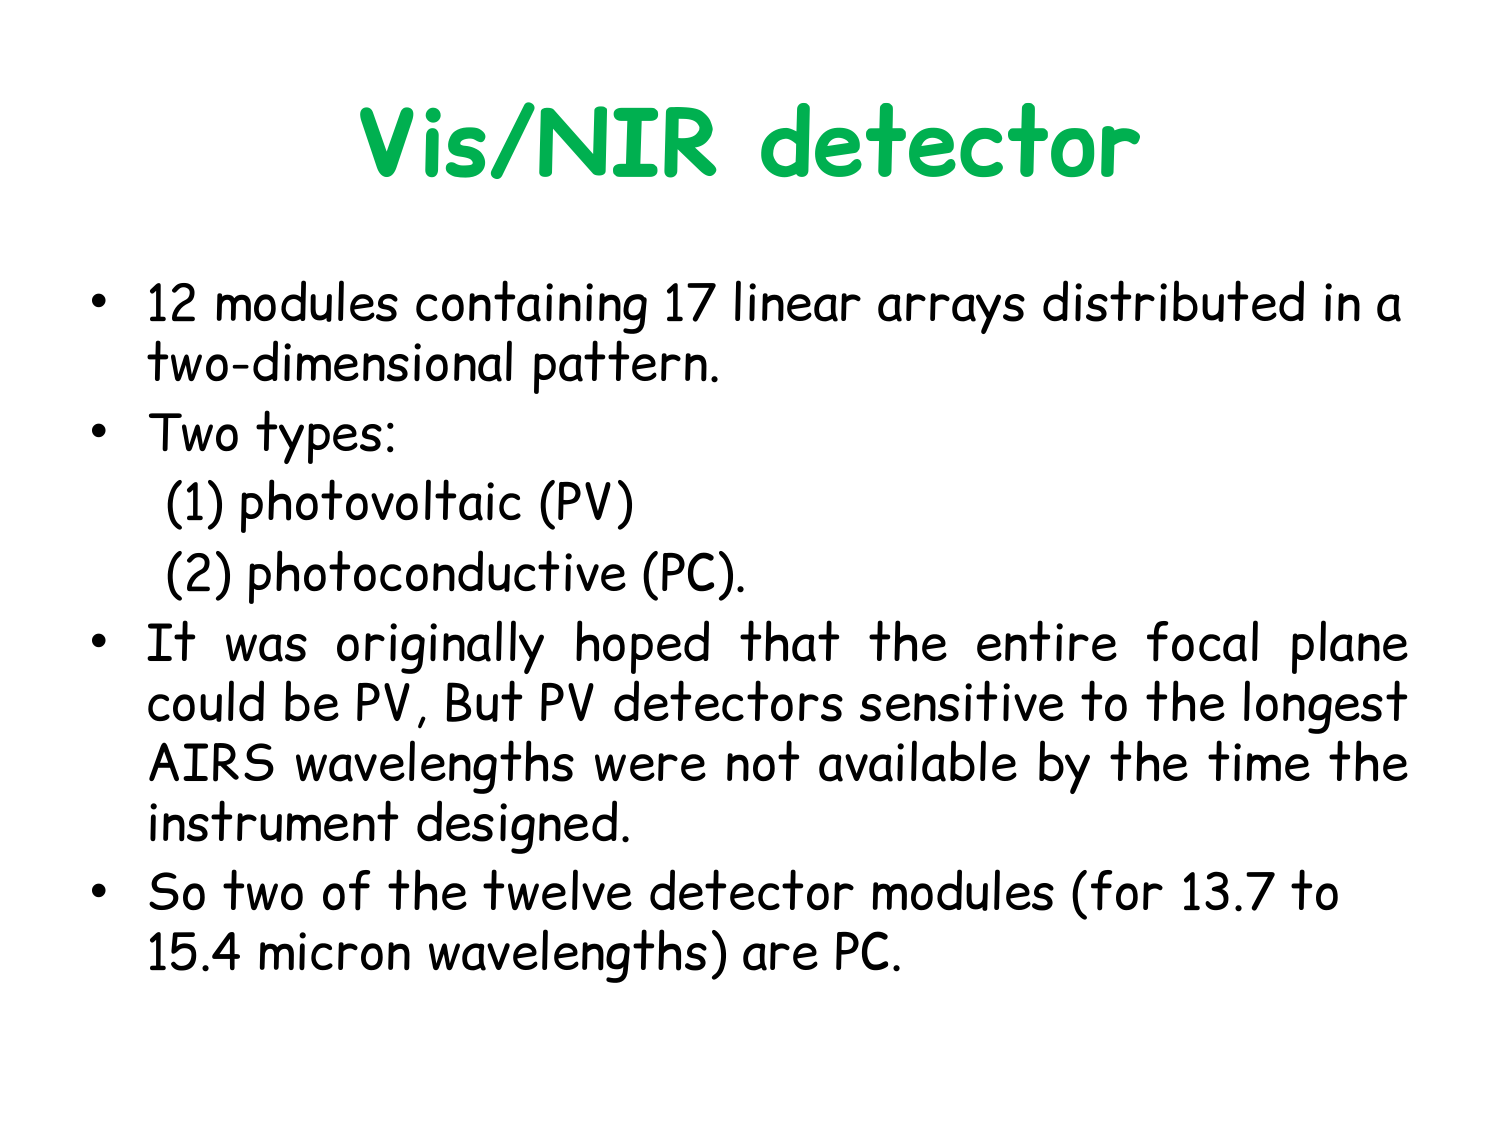

# Vis/NIR detector
12 modules containing 17 linear arrays distributed in a two-dimensional pattern.
Two types:
     (1) photovoltaic (PV)
     (2) photoconductive (PC).
It was originally hoped that the entire focal plane could be PV, But PV detectors sensitive to the longest AIRS wavelengths were not available by the time the instrument designed.
So two of the twelve detector modules (for 13.7 to 15.4 micron wavelengths) are PC.